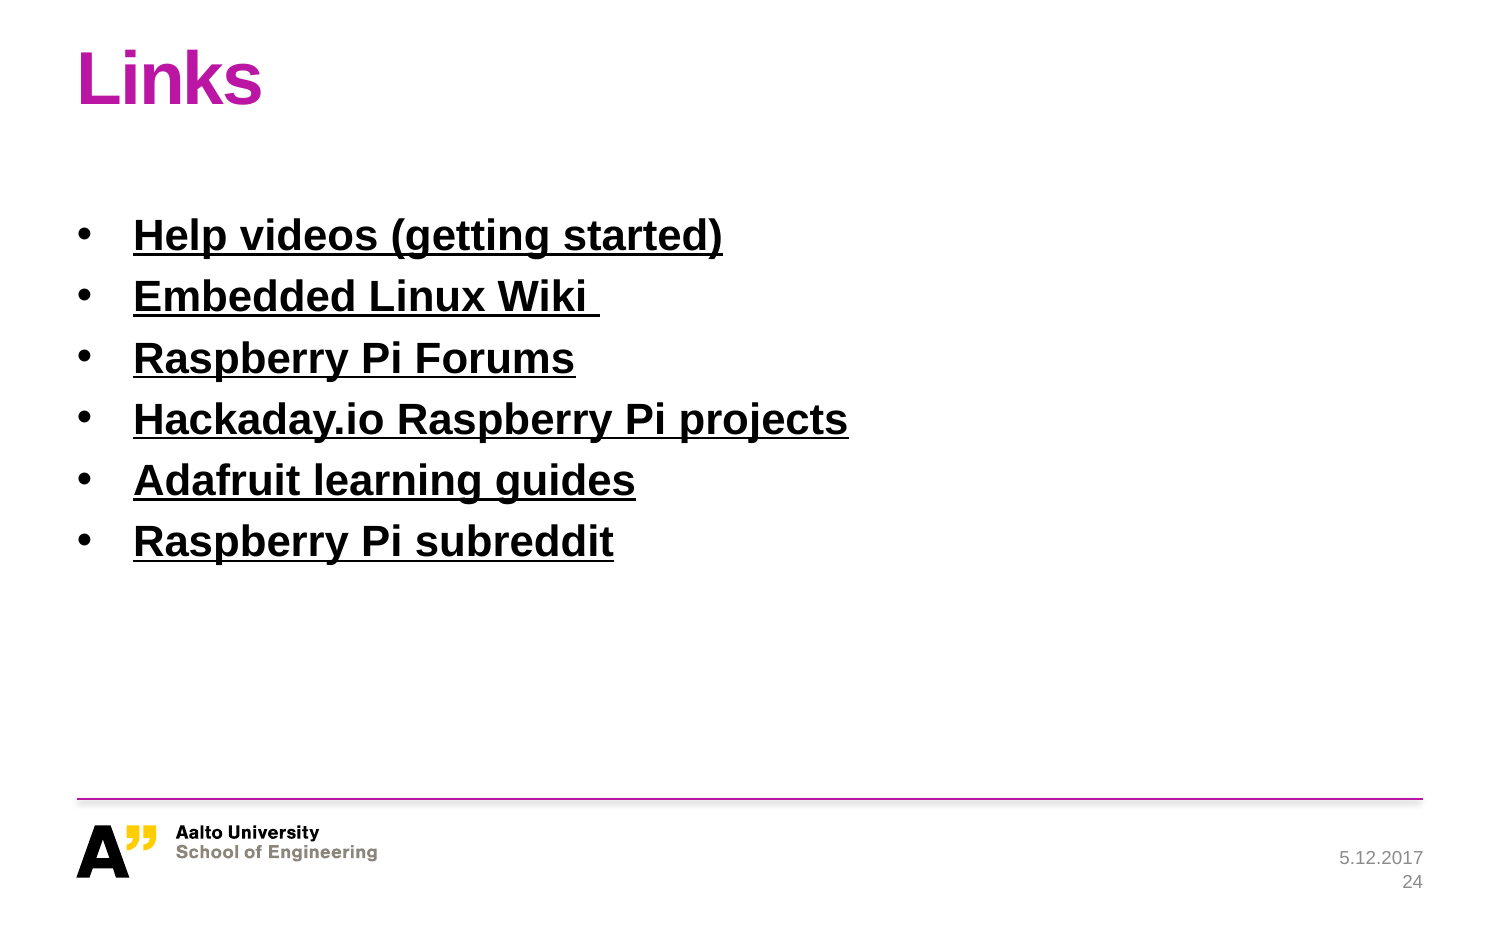

# Links
Help videos (getting started)
Embedded Linux Wiki
Raspberry Pi Forums
Hackaday.io Raspberry Pi projects
Adafruit learning guides
Raspberry Pi subreddit
5.12.2017
24